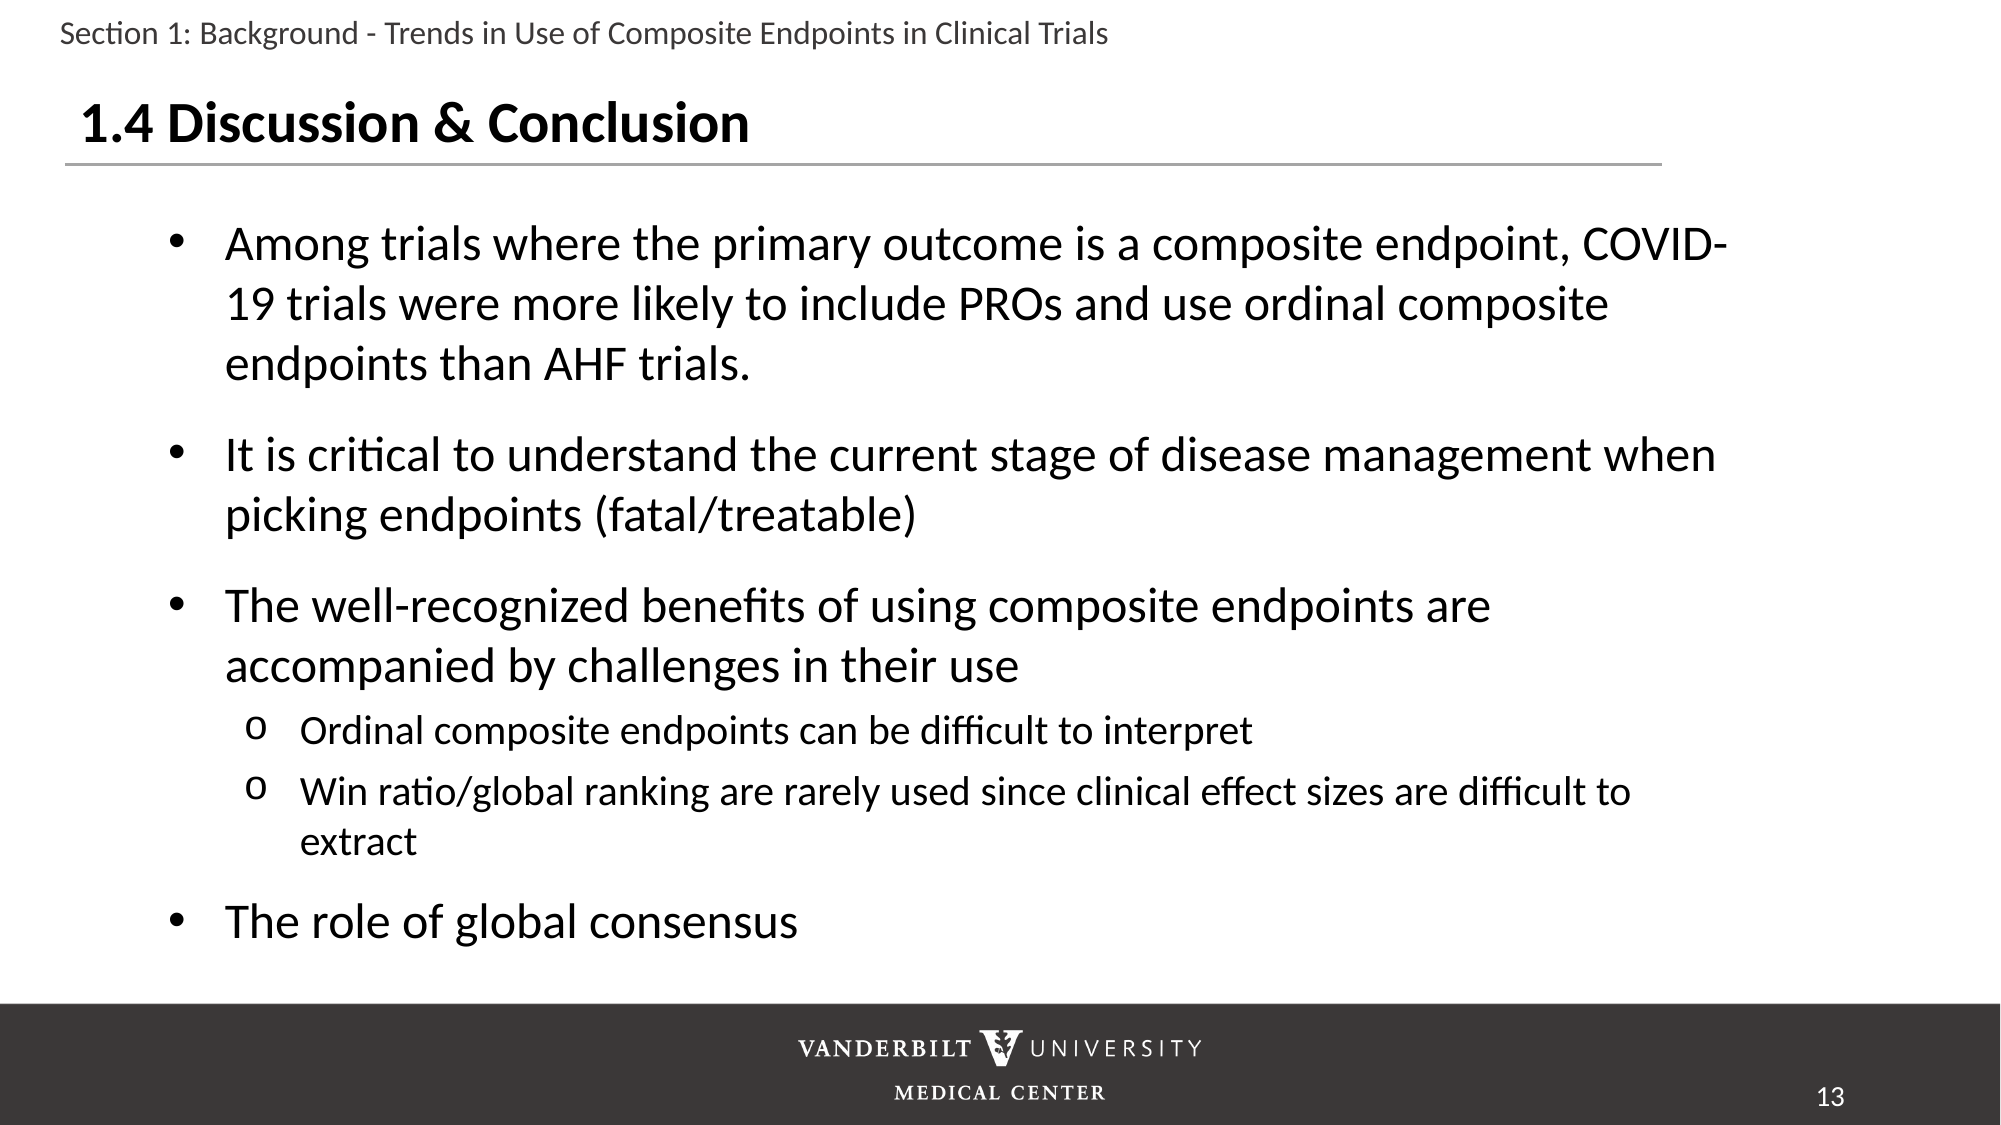

Section 1: Background - Trends in Use of Composite Endpoints in Clinical Trials
1.4 Discussion & Conclusion
Among trials where the primary outcome is a composite endpoint, COVID-19 trials were more likely to include PROs and use ordinal composite endpoints than AHF trials.
It is critical to understand the current stage of disease management when picking endpoints (fatal/treatable)
The well-recognized benefits of using composite endpoints are accompanied by challenges in their use
Ordinal composite endpoints can be difficult to interpret
Win ratio/global ranking are rarely used since clinical effect sizes are difficult to extract
The role of global consensus
13